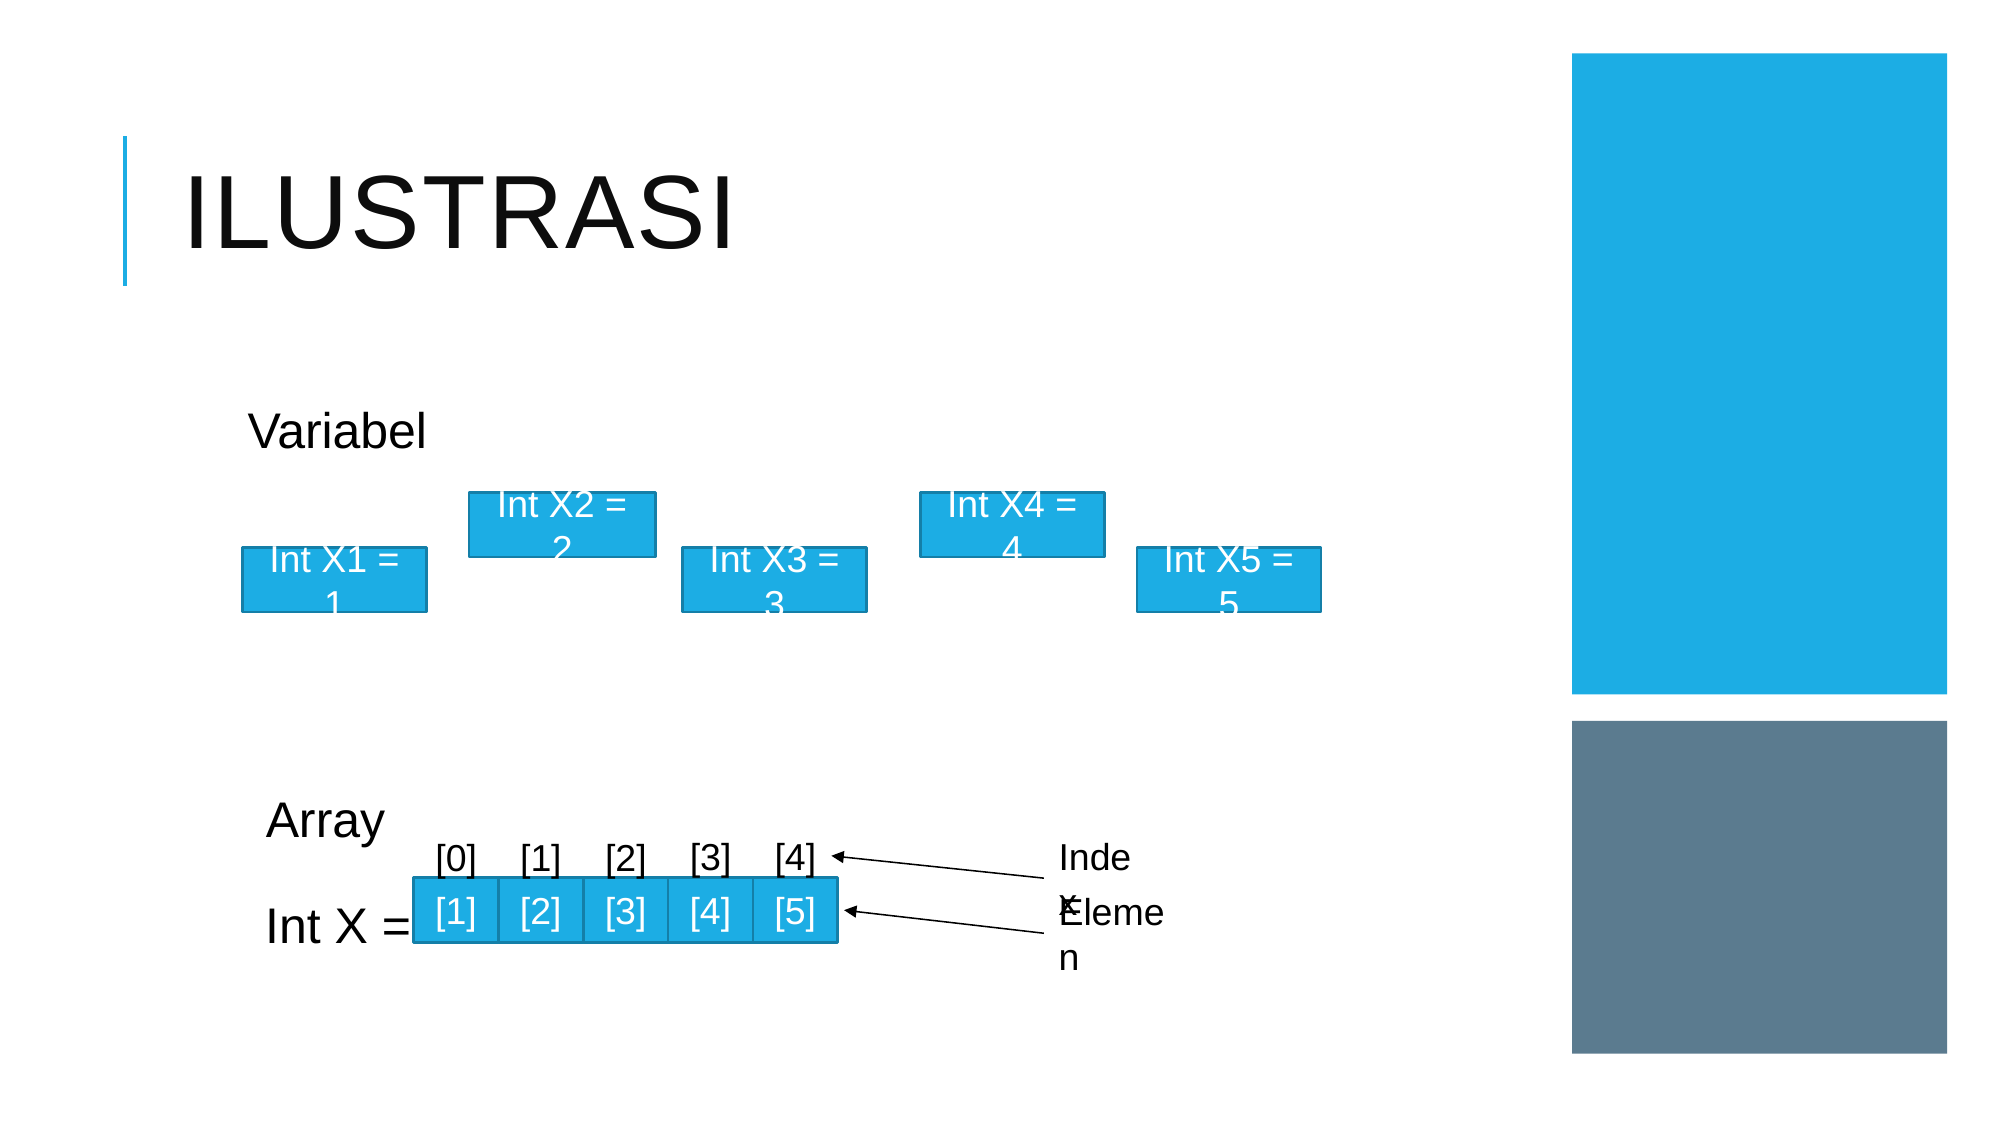

# ilustrasi
Variabel
Int X4 = 4
Int X2 = 2
Int X1 = 1
Int X5 = 5
Int X3 = 3

Array
[3]
Index
[4]
[1]
[2]
[0]
Int X =
[5]
[4]
[3]
[2]
[1]
Elemen